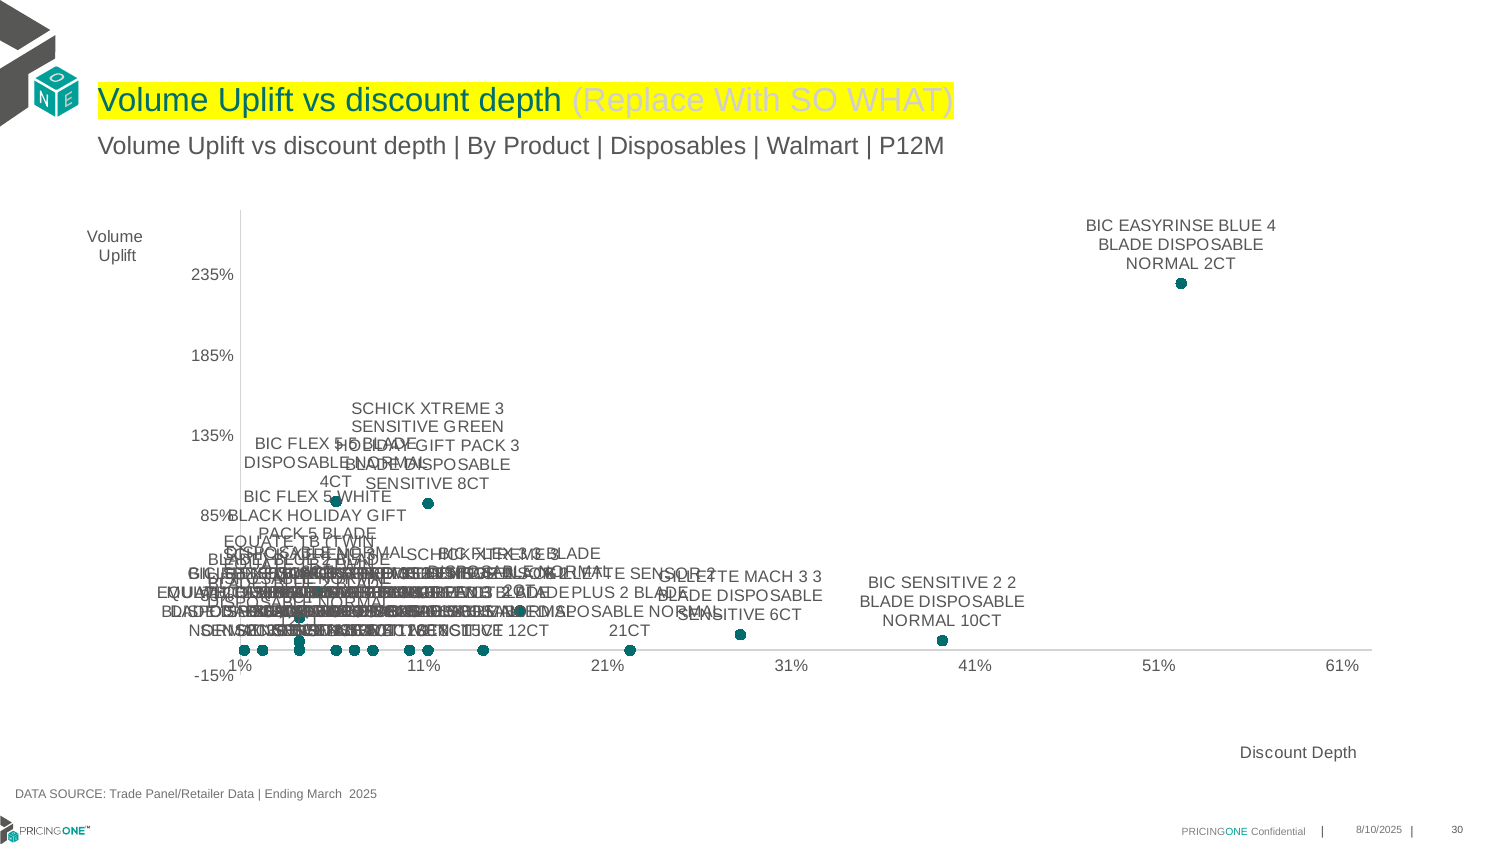

# Volume Uplift vs discount depth (Replace With SO WHAT)
Volume Uplift vs discount depth | By Product | Disposables | Walmart | P12M

### Chart

| Category | Scatter |
|---|---|
DATA SOURCE: Trade Panel/Retailer Data | Ending March  2025

8/10/2025
30